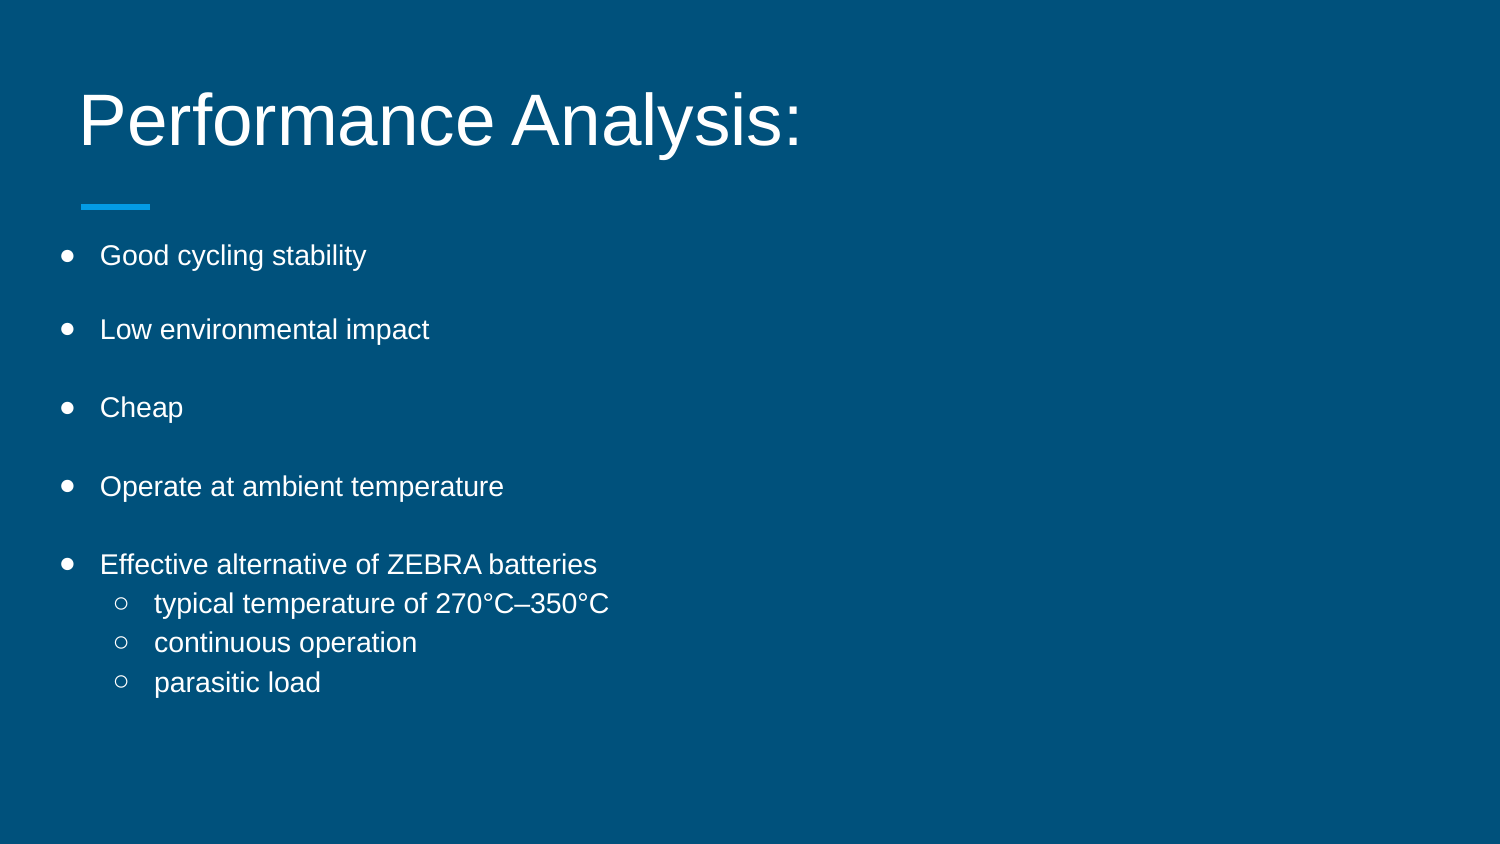

# Performance Analysis:
Good cycling stability
Low environmental impact
Cheap
Operate at ambient temperature
Effective alternative of ZEBRA batteries
typical temperature of 270°C–350°C
continuous operation
parasitic load